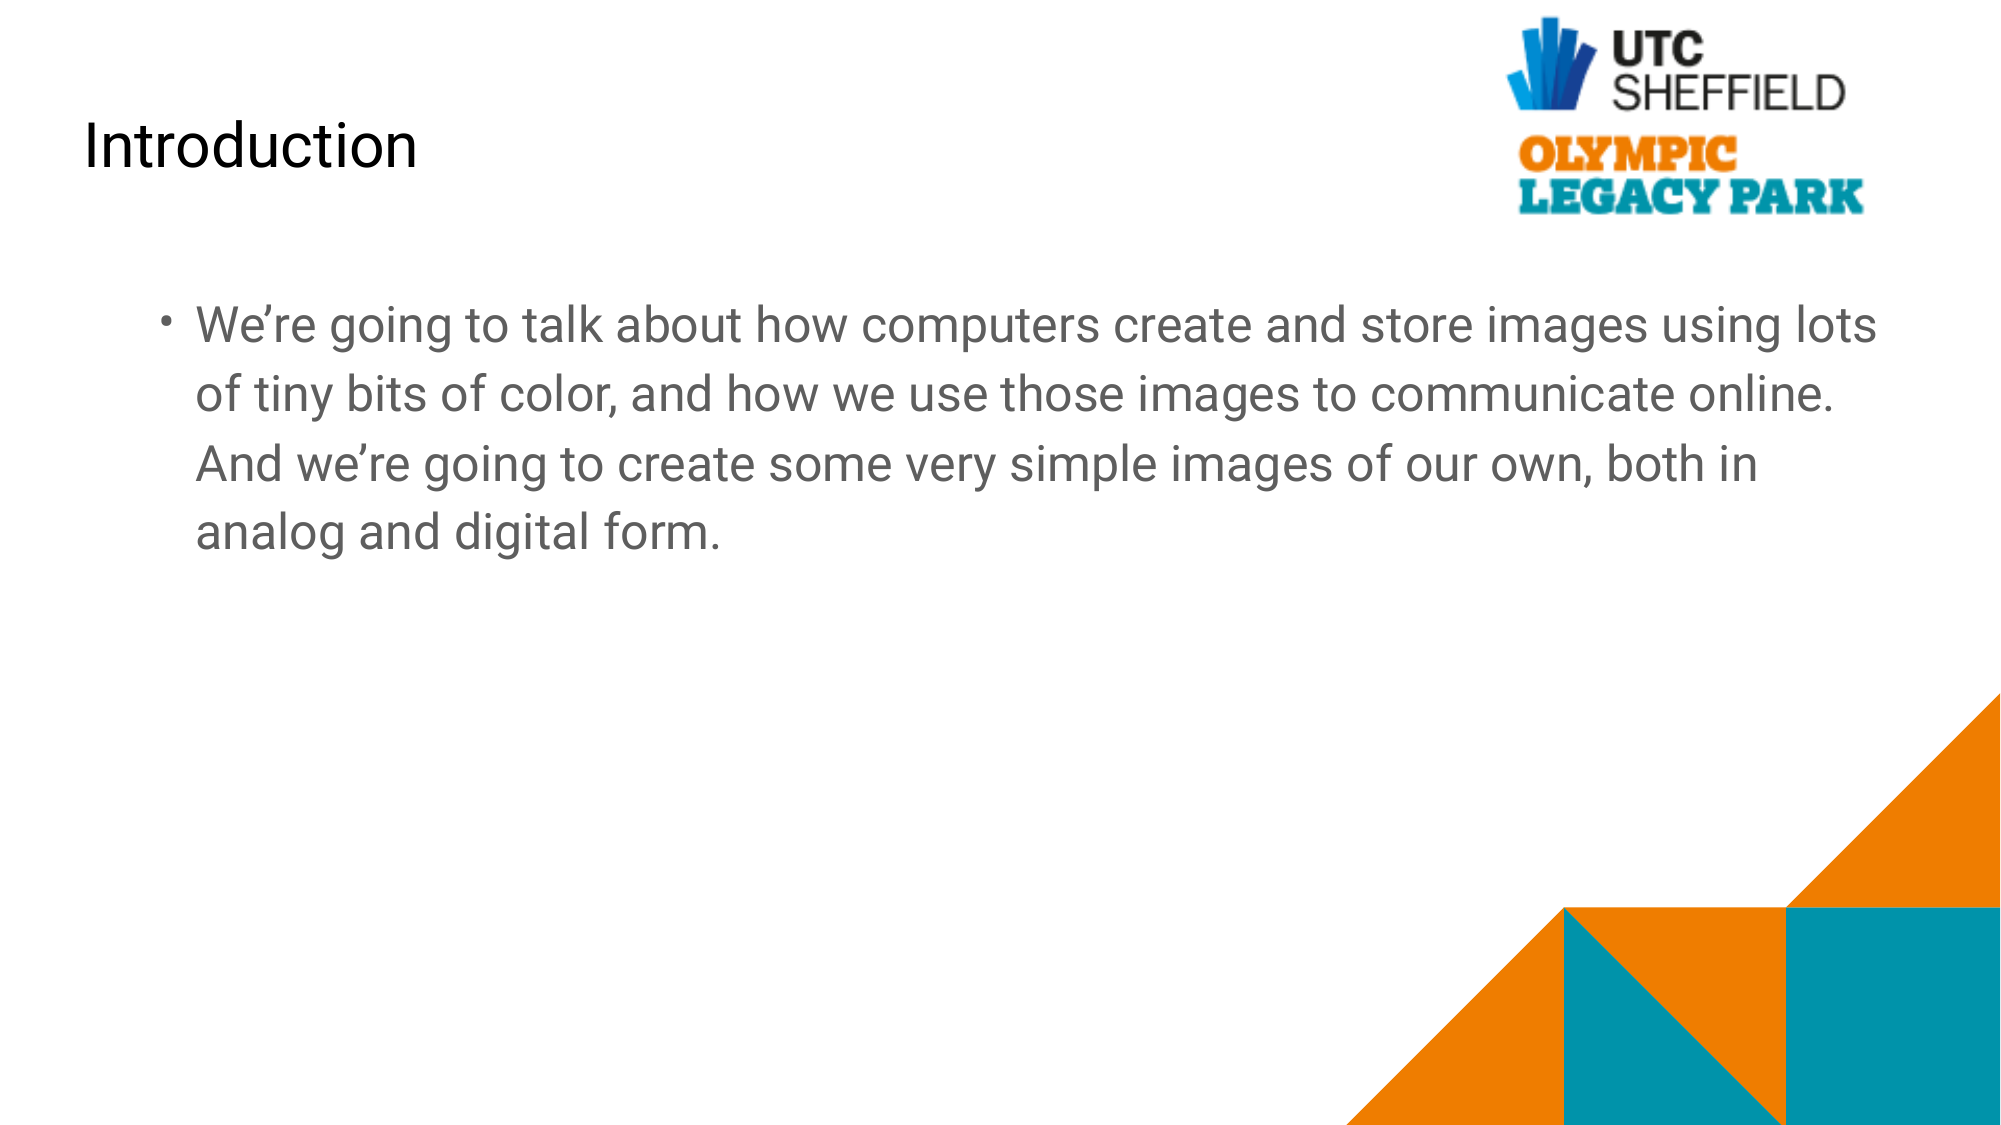

# Introduction
We’re going to talk about how computers create and store images using lots of tiny bits of color, and how we use those images to communicate online. And we’re going to create some very simple images of our own, both in analog and digital form.